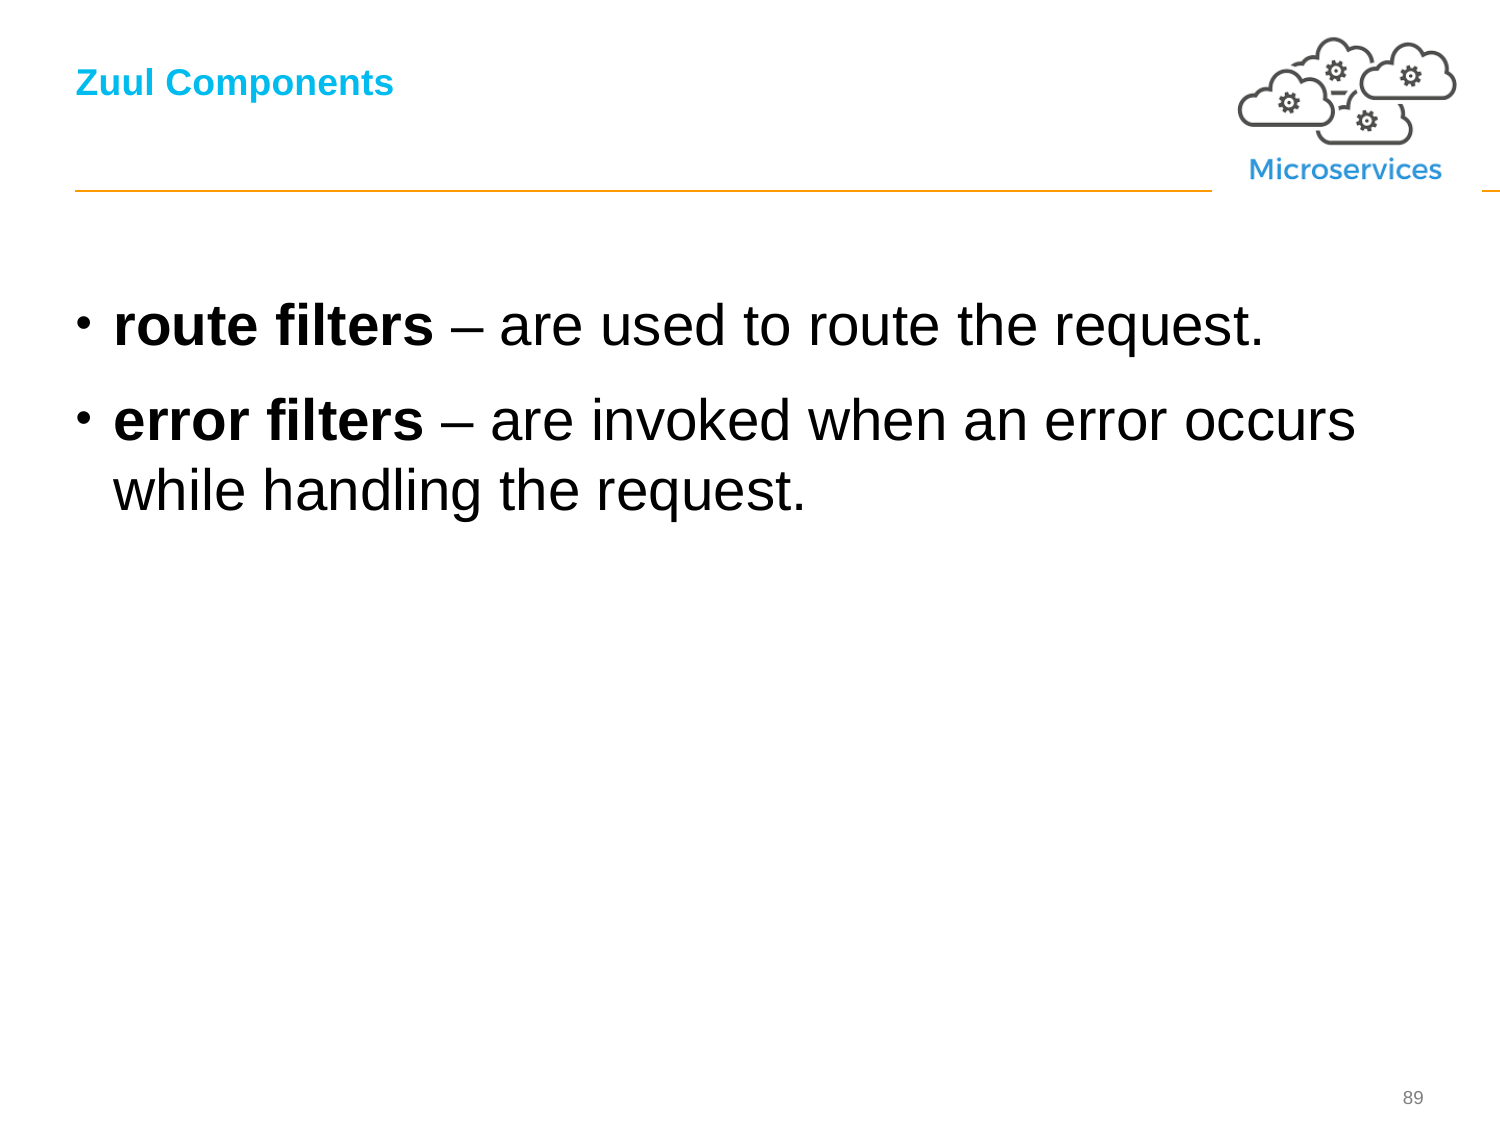

# Zuul Components
route filters – are used to route the request.
error filters – are invoked when an error occurs while handling the request.